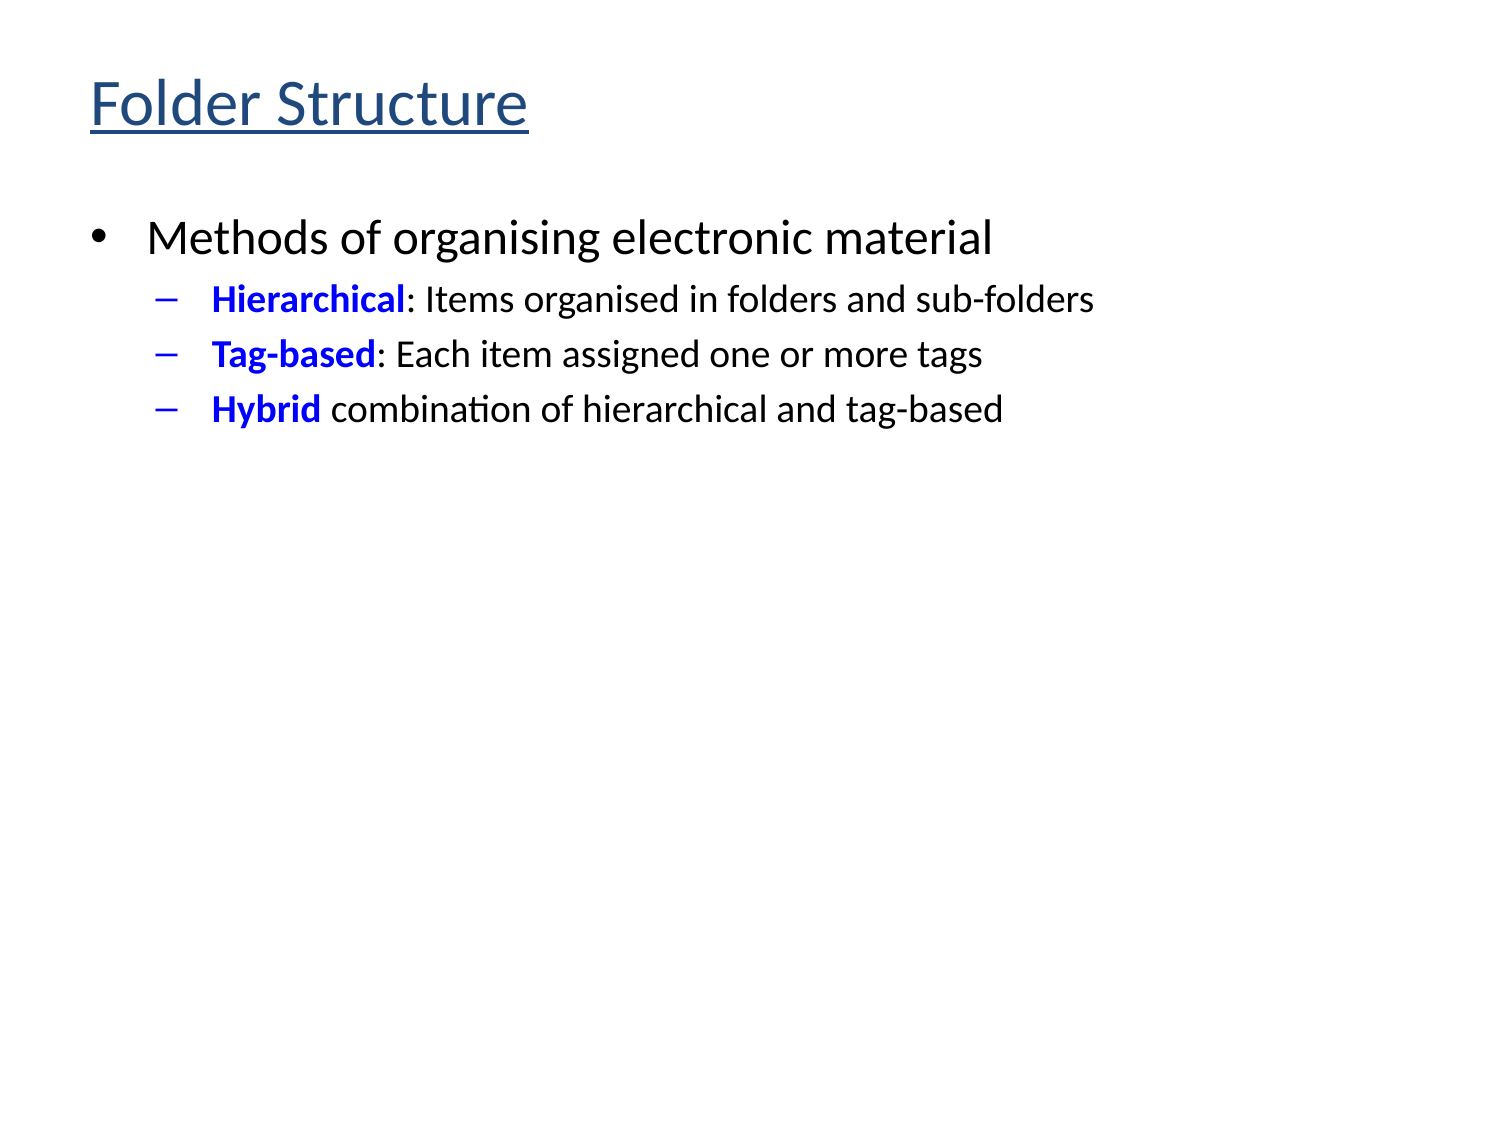

# Folder Structure
Methods of organising electronic material
Hierarchical: Items organised in folders and sub-folders
Tag-based: Each item assigned one or more tags
Hybrid combination of hierarchical and tag-based